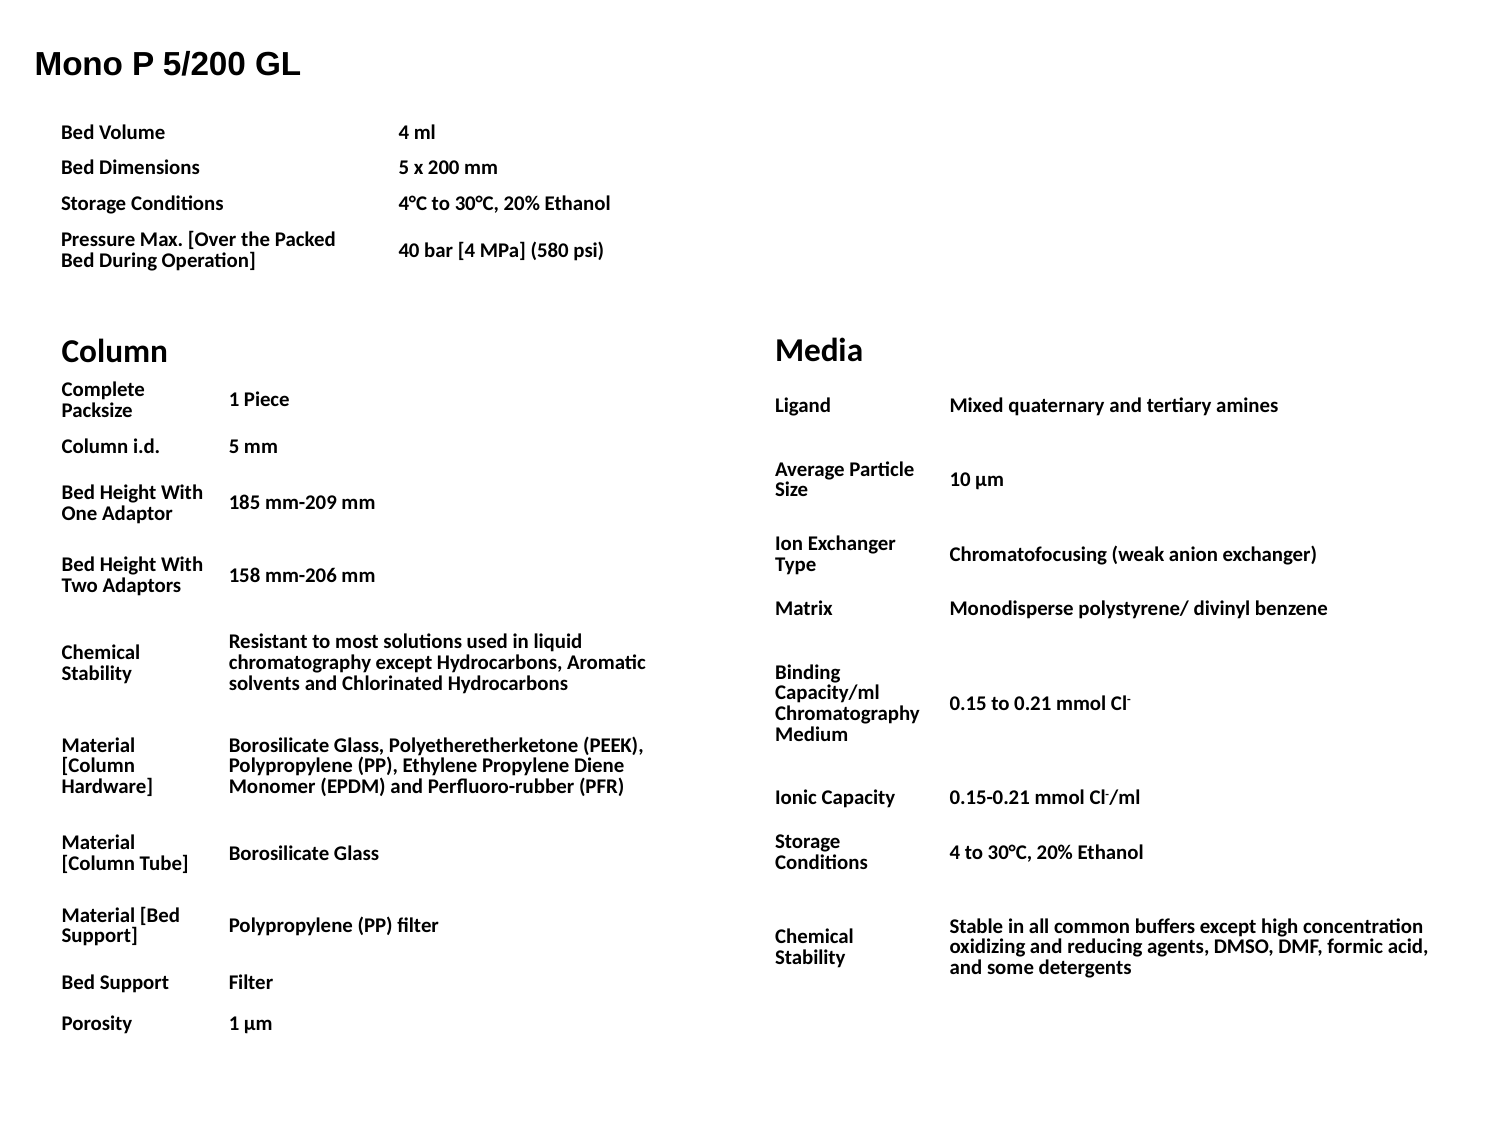

Mono P 5/200 GL
| Bed Volume | 4 ml |
| --- | --- |
| Bed Dimensions | 5 x 200 mm |
| Storage Conditions | 4°C to 30°C, 20% Ethanol |
| Pressure Max. [Over the Packed Bed During Operation] | 40 bar [4 MPa] (580 psi) |
|  |  |
| --- | --- |
| Media |  |
| Ligand | Mixed quaternary and tertiary amines |
| Average Particle Size | 10 µm |
| Ion Exchanger Type | Chromatofocusing (weak anion exchanger) |
| Matrix | Monodisperse polystyrene/ divinyl benzene |
| Binding Capacity/ml Chromatography Medium | 0.15 to 0.21 mmol Cl- |
| Ionic Capacity | 0.15-0.21 mmol Cl-/ml |
| Storage Conditions | 4 to 30°C, 20% Ethanol |
| Chemical Stability | Stable in all common buffers except high concentration oxidizing and reducing agents, DMSO, DMF, formic acid, and some detergents |
|  |  |
| --- | --- |
| Column |  |
| Complete Packsize | 1 Piece |
| Column i.d. | 5 mm |
| Bed Height With One Adaptor | 185 mm-209 mm |
| Bed Height With Two Adaptors | 158 mm-206 mm |
| Chemical Stability | Resistant to most solutions used in liquid chromatography except Hydrocarbons, Aromatic solvents and Chlorinated Hydrocarbons |
| Material [Column Hardware] | Borosilicate Glass, Polyetheretherketone (PEEK), Polypropylene (PP), Ethylene Propylene Diene Monomer (EPDM) and Perfluoro-rubber (PFR) |
| Material [Column Tube] | Borosilicate Glass |
| Material [Bed Support] | Polypropylene (PP) filter |
| Bed Support | Filter |
| Porosity | 1 μm |